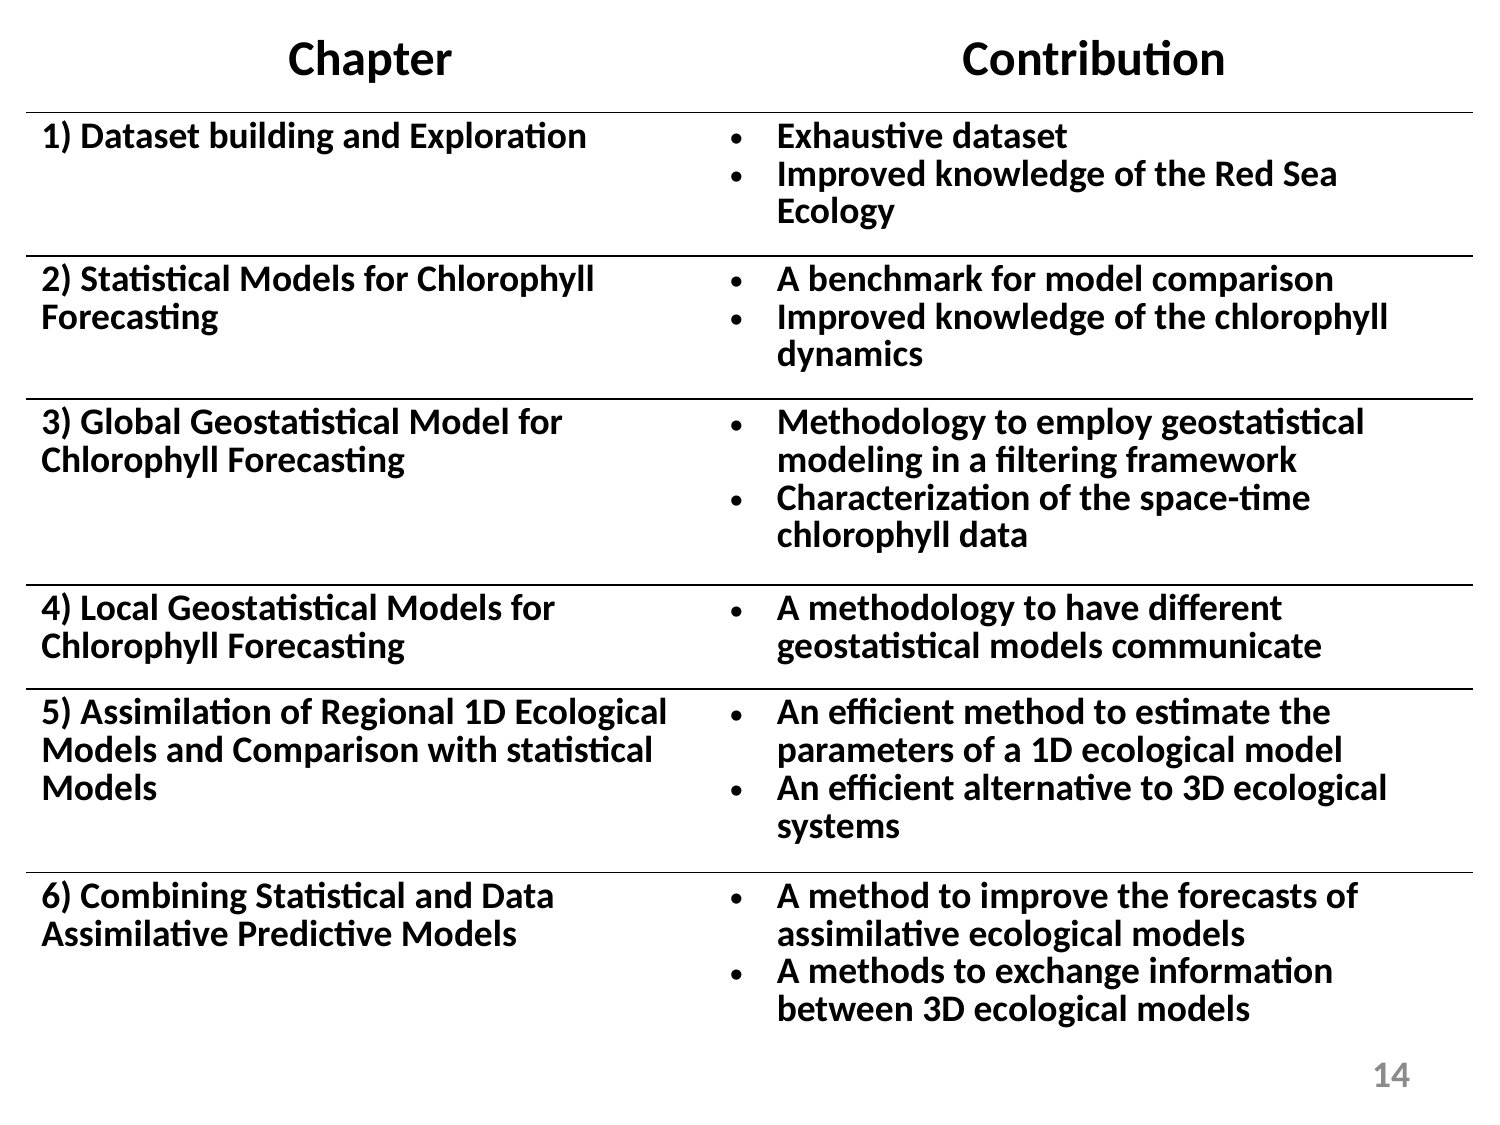

| Chapter | Contribution |
| --- | --- |
| 1) Dataset building and Exploration | Exhaustive dataset Improved knowledge of the Red Sea Ecology |
| 2) Statistical Models for Chlorophyll Forecasting | A benchmark for model comparison Improved knowledge of the chlorophyll dynamics |
| 3) Global Geostatistical Model for Chlorophyll Forecasting | Methodology to employ geostatistical modeling in a filtering framework Characterization of the space-time chlorophyll data |
| 4) Local Geostatistical Models for Chlorophyll Forecasting | A methodology to have different geostatistical models communicate |
| 5) Assimilation of Regional 1D Ecological Models and Comparison with statistical Models | An efficient method to estimate the parameters of a 1D ecological model An efficient alternative to 3D ecological systems |
| 6) Combining Statistical and Data Assimilative Predictive Models | A method to improve the forecasts of assimilative ecological models A methods to exchange information between 3D ecological models |
14